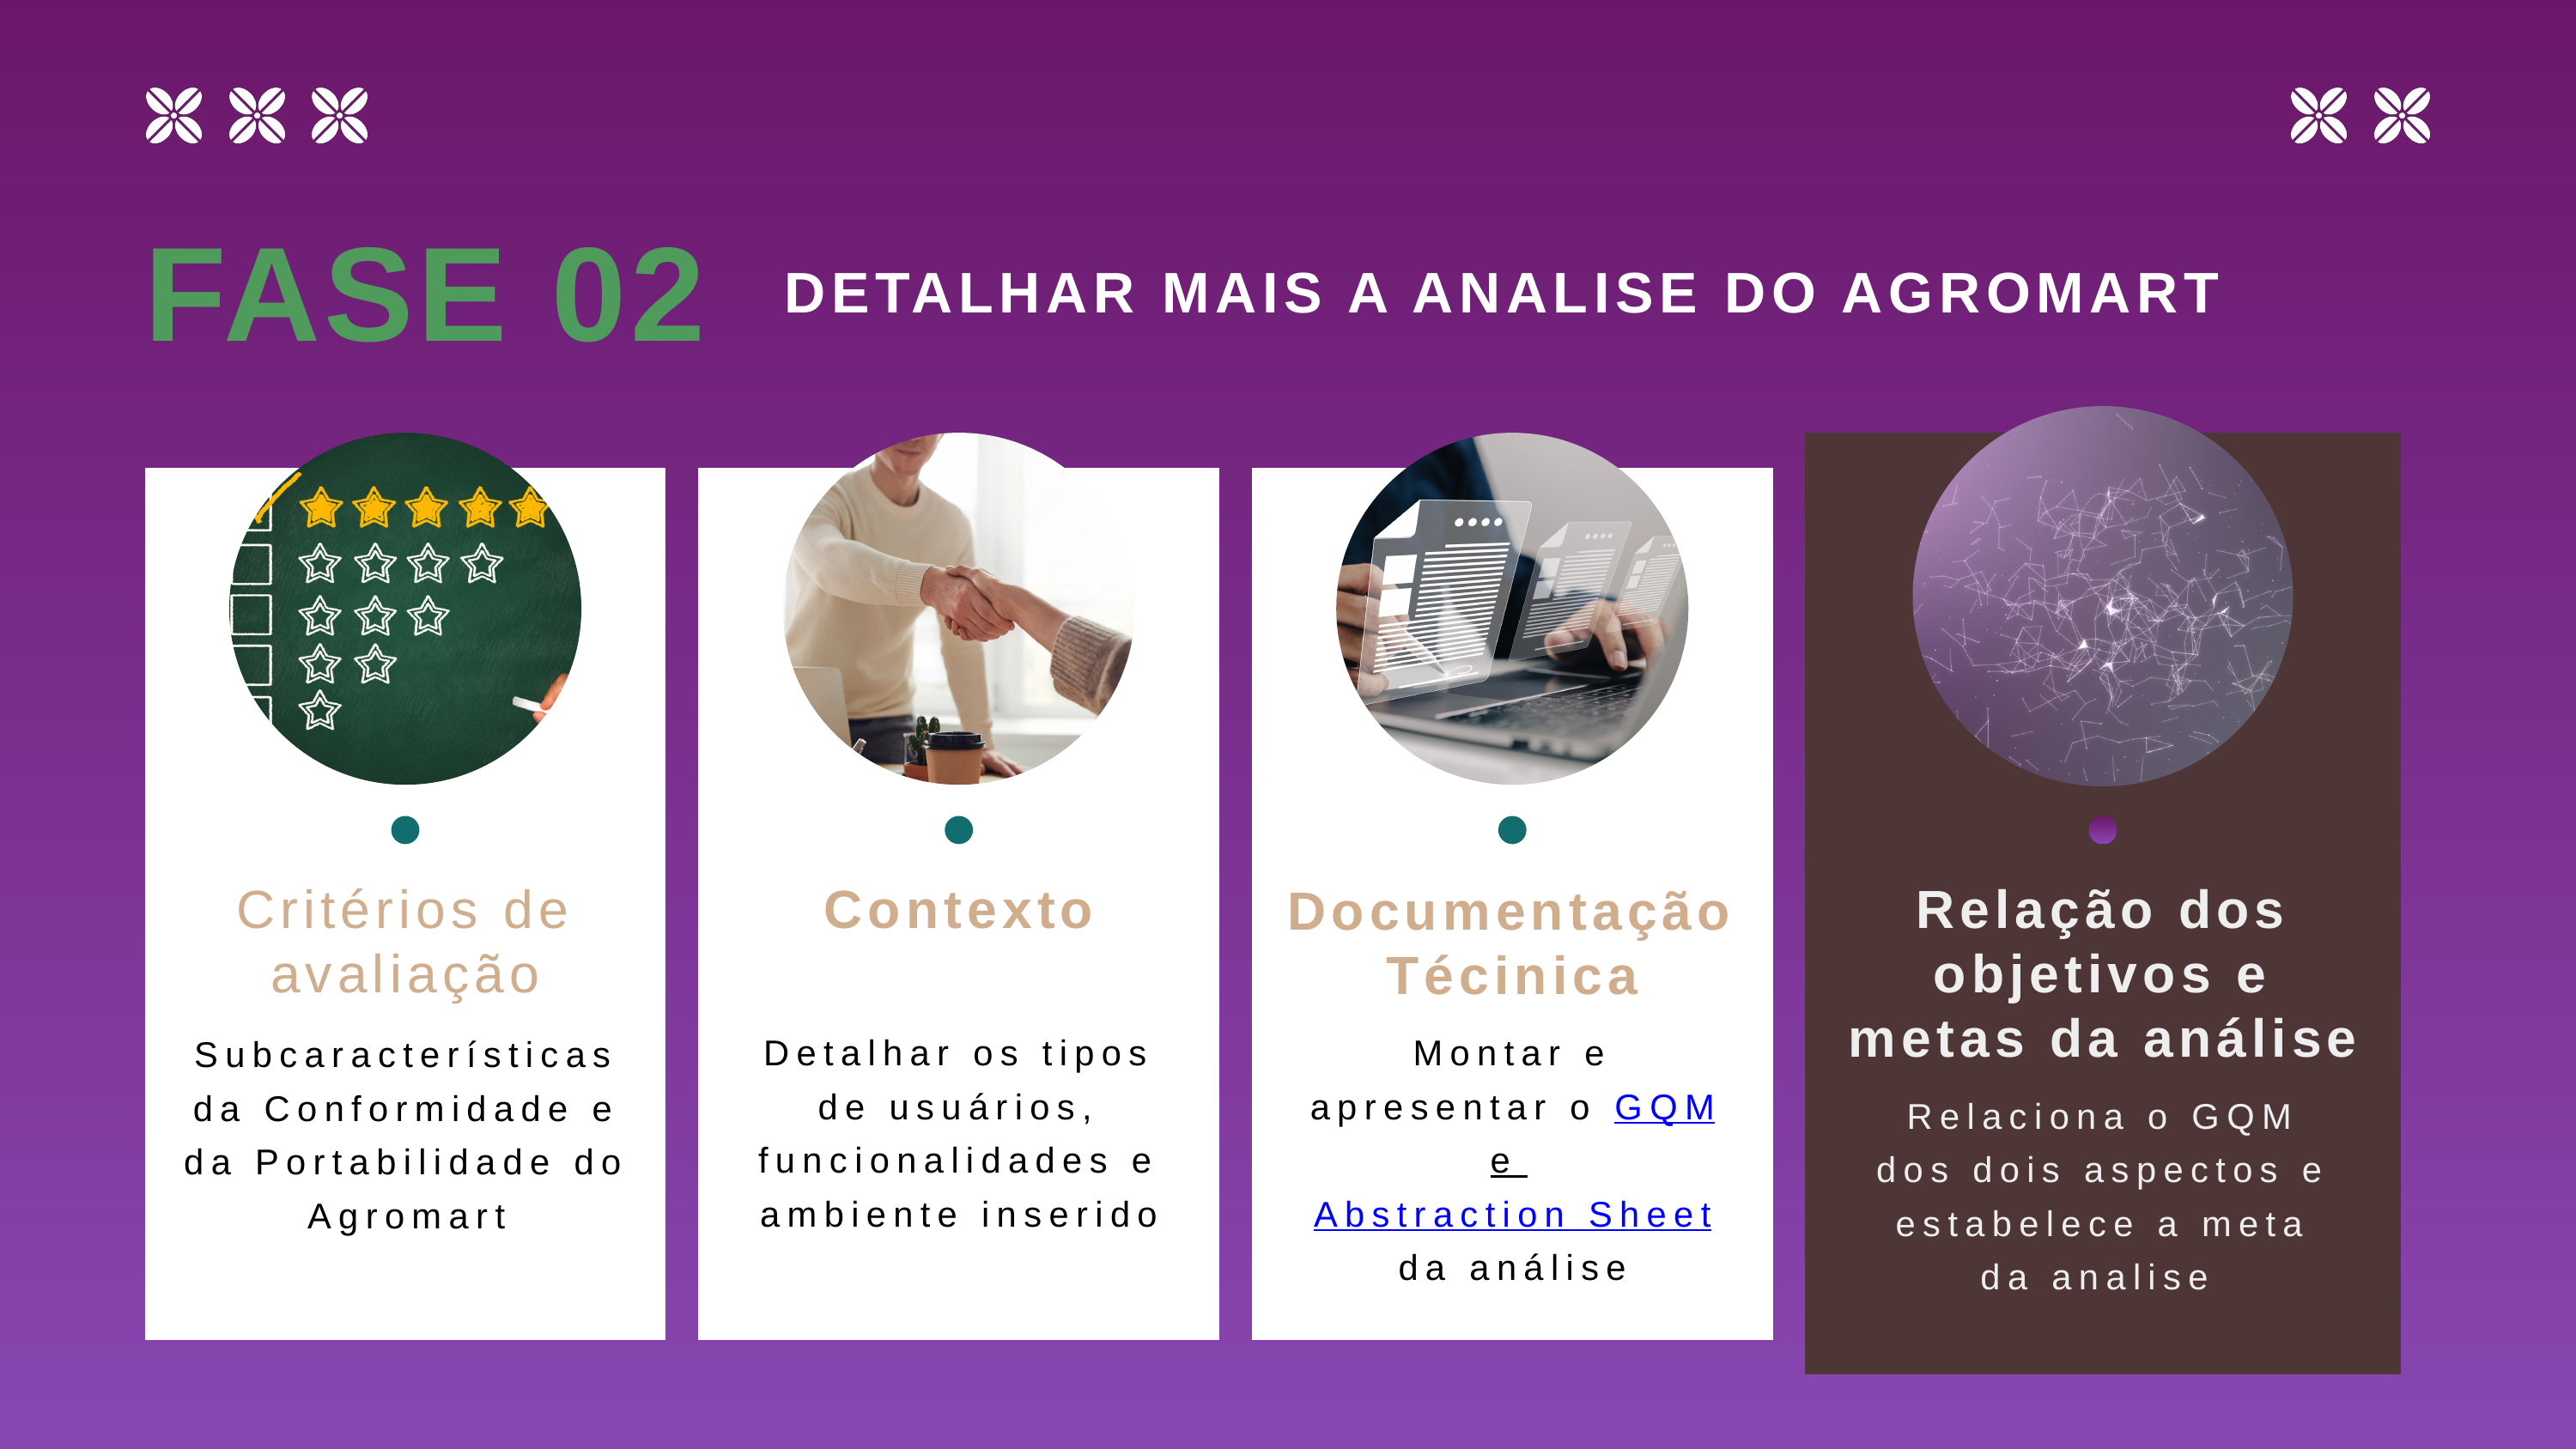

FASE 02
DETALHAR MAIS A ANALISE DO AGROMART

Critérios de avaliação
Contexto
Relação dos objetivos e metas da análise
Documentação Técinica
Detalhar os tipos de usuários, funcionalidades e ambiente inserido
Montar e apresentar o GQM e Abstraction Sheet da análise
Subcaracterísticas da Conformidade e da Portabilidade do Agromart
Relaciona o GQM dos dois aspectos e estabelece a meta da analise